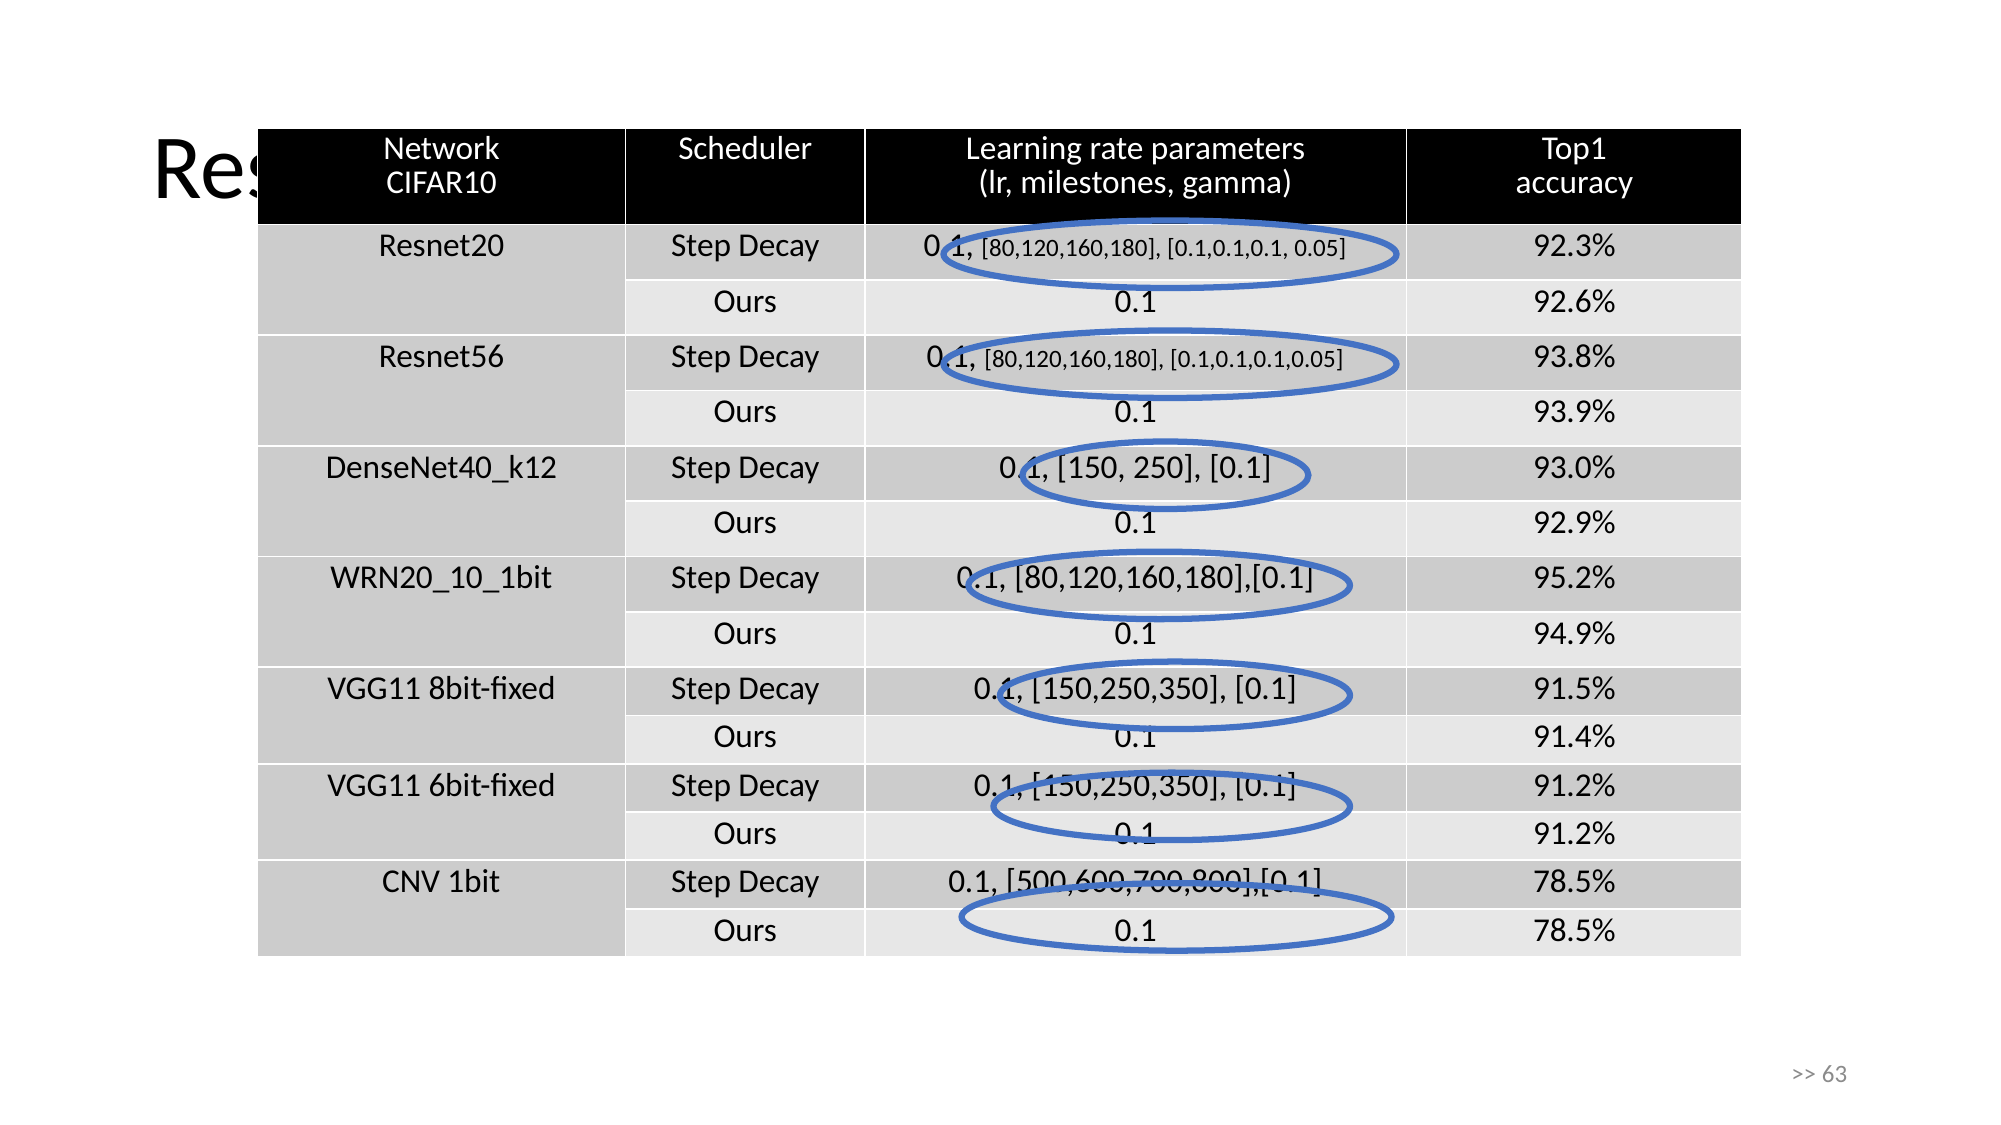

# Results
| Network CIFAR10 | Scheduler | Learning rate parameters (lr, milestones, gamma) | Top1 accuracy |
| --- | --- | --- | --- |
| Resnet20 | Step Decay | 0.1, [80,120,160,180], [0.1,0.1,0.1, 0.05] | 92.3% |
|  | Ours | 0.1 | 92.6% |
| Resnet56 | Step Decay | 0.1, [80,120,160,180], [0.1,0.1,0.1,0.05] | 93.8% |
|  | Ours | 0.1 | 93.9% |
| DenseNet40\_k12 | Step Decay | 0.1, [150, 250], [0.1] | 93.0% |
|  | Ours | 0.1 | 92.9% |
| WRN20\_10\_1bit | Step Decay | 0.1, [80,120,160,180],[0.1] | 95.2% |
|  | Ours | 0.1 | 94.9% |
| VGG11 8bit-fixed | Step Decay | 0.1, [150,250,350], [0.1] | 91.5% |
|  | Ours | 0.1 | 91.4% |
| VGG11 6bit-fixed | Step Decay | 0.1, [150,250,350], [0.1] | 91.2% |
|  | Ours | 0.1 | 91.2% |
| CNV 1bit | Step Decay | 0.1, [500,600,700,800],[0.1] | 78.5% |
|  | Ours | 0.1 | 78.5% |

>> 63